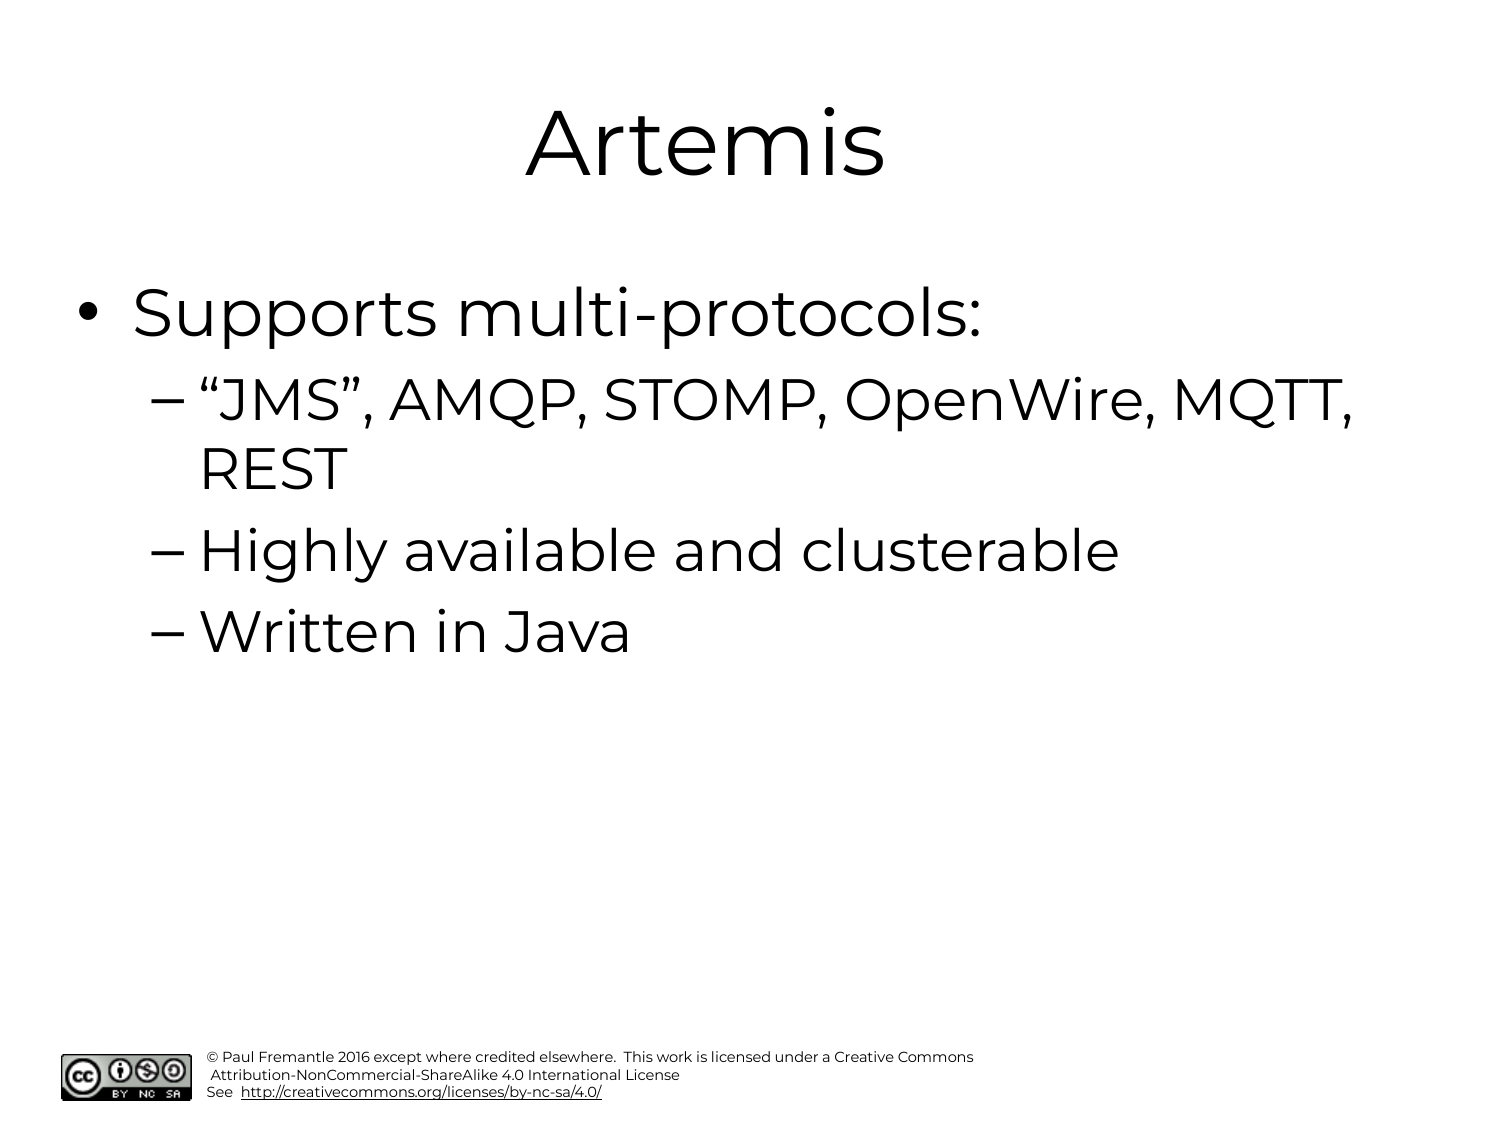

# Artemis
Supports multi-protocols:
“JMS”, AMQP, STOMP, OpenWire, MQTT, REST
Highly available and clusterable
Written in Java